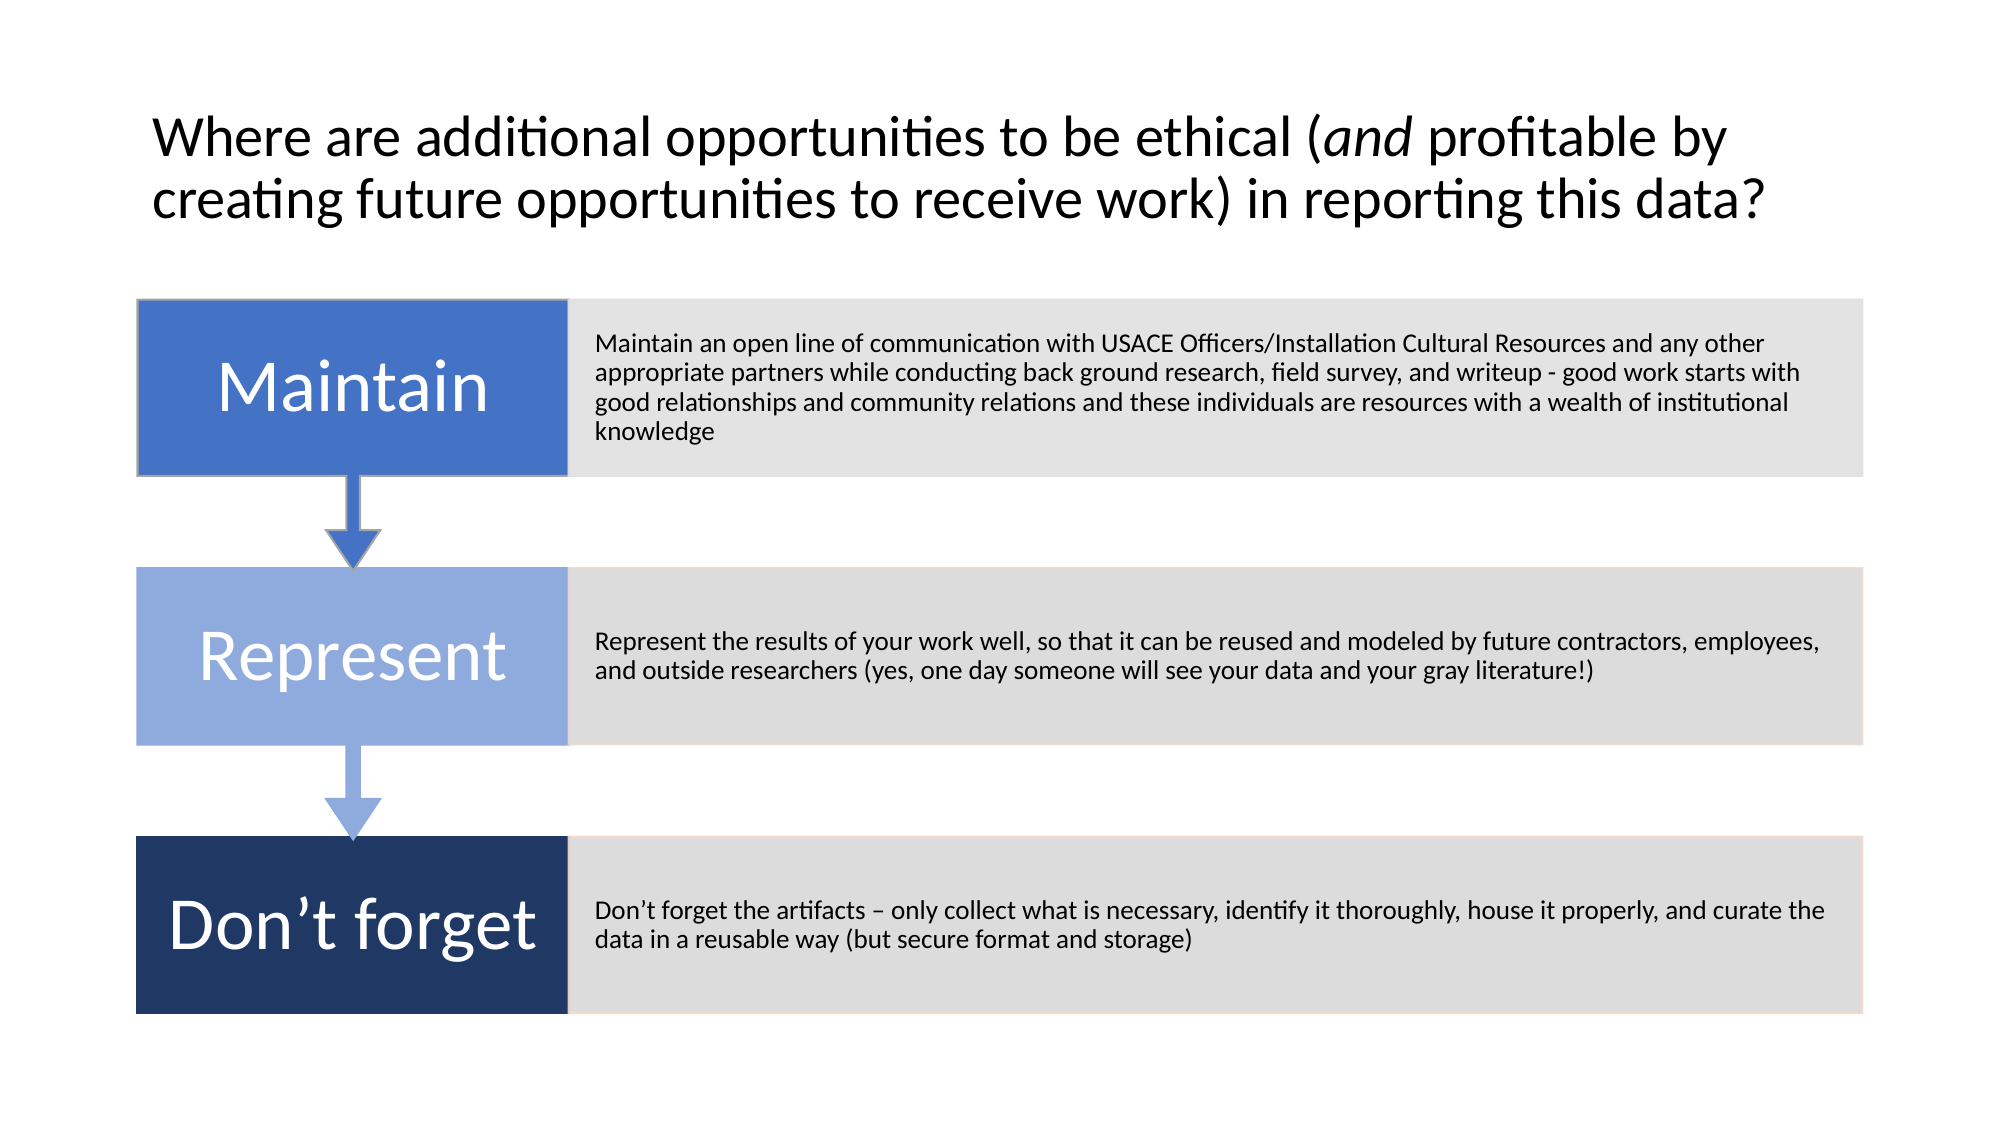

# Where are additional opportunities to be ethical (and profitable by creating future opportunities to receive work) in reporting this data?
Don’t forget
Don’t forget the artifacts – only collect what is necessary, identify it thoroughly, house it properly, and curate the data in a reusable way (but secure format and storage)
Represent
Represent the results of your work well, so that it can be reused and modeled by future contractors, employees, and outside researchers (yes, one day someone will see your data and your gray literature!)
Maintain
Maintain an open line of communication with USACE Officers/Installation Cultural Resources and any other appropriate partners while conducting back ground research, field survey, and writeup - good work starts with good relationships and community relations and these individuals are resources with a wealth of institutional knowledge